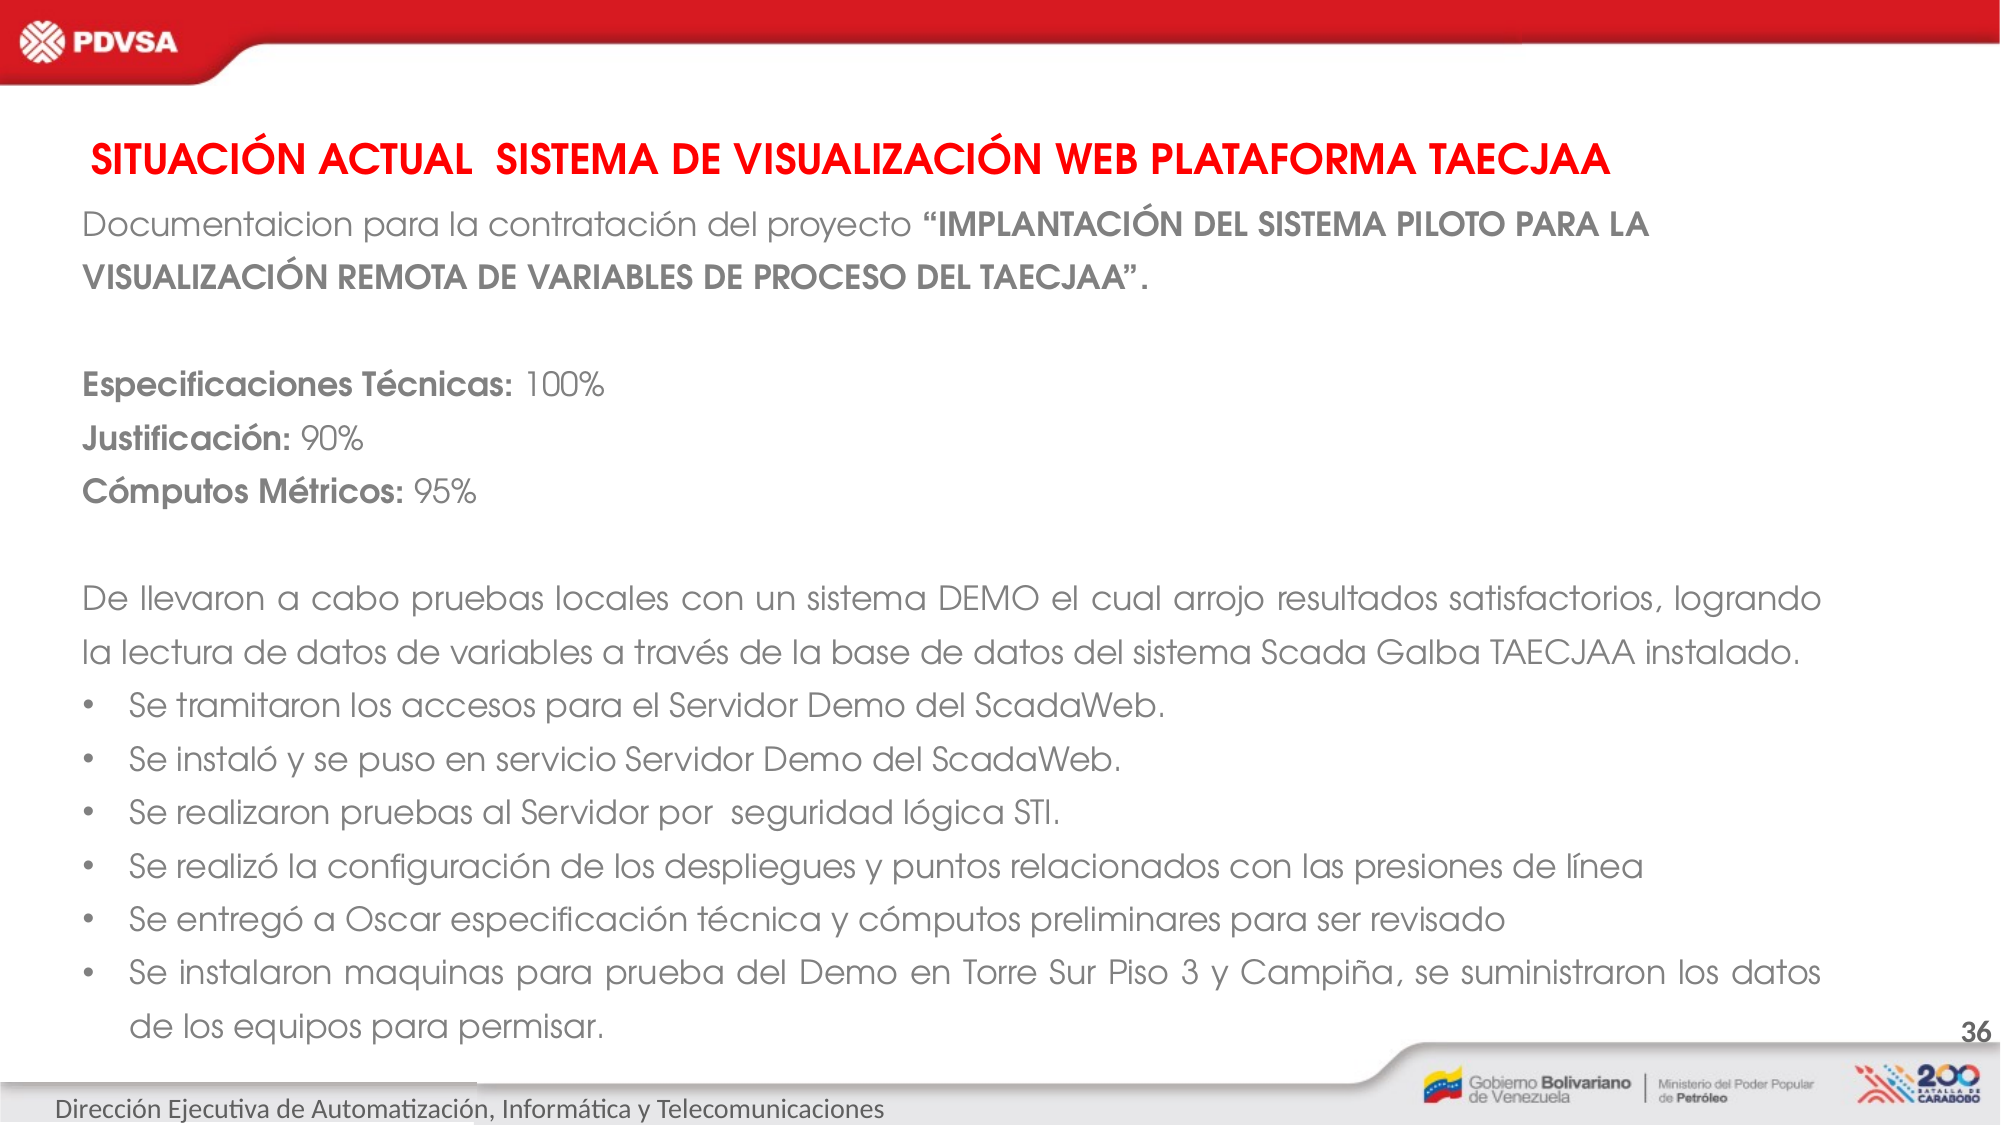

SITUACIÓN ACTUAL  SISTEMA DE VISUALIZACIÓN WEB PLATAFORMA TAECJAA
Documentaicion para la contratación del proyecto “IMPLANTACIÓN DEL SISTEMA PILOTO PARA LA VISUALIZACIÓN REMOTA DE VARIABLES DE PROCESO DEL TAECJAA”.

Especificaciones Técnicas: 100%
Justificación: 90%
Cómputos Métricos: 95%

De llevaron a cabo pruebas locales con un sistema DEMO el cual arrojo resultados satisfactorios, logrando la lectura de datos de variables a través de la base de datos del sistema Scada Galba TAECJAA instalado.
Se tramitaron los accesos para el Servidor Demo del ScadaWeb.
Se instaló y se puso en servicio Servidor Demo del ScadaWeb.
Se realizaron pruebas al Servidor por  seguridad lógica STI.
Se realizó la configuración de los despliegues y puntos relacionados con las presiones de línea
Se entregó a Oscar especificación técnica y cómputos preliminares para ser revisado
Se instalaron maquinas para prueba del Demo en Torre Sur Piso 3 y Campiña, se suministraron los datos de los equipos para permisar.